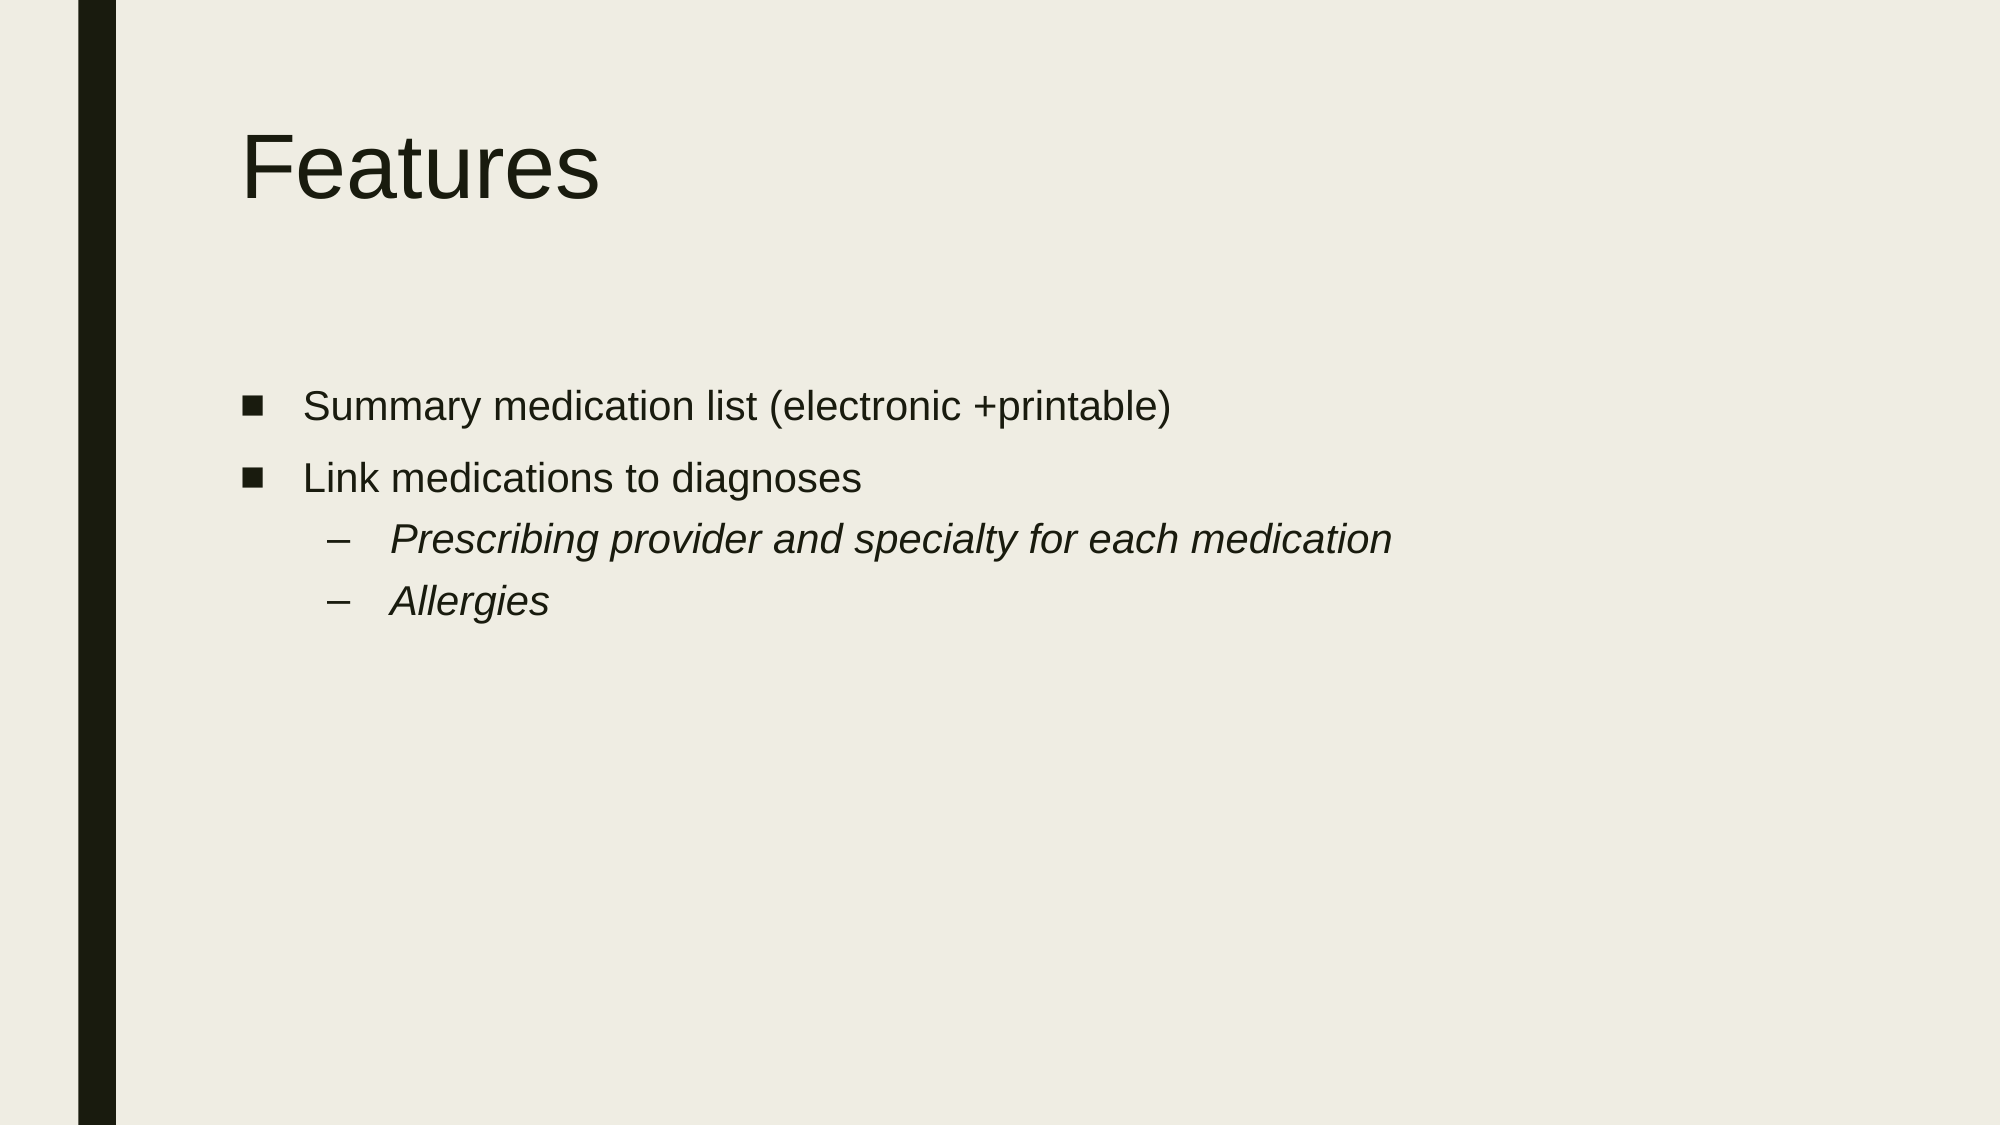

# Features
Summary medication list (electronic +printable)
Link medications to diagnoses
Prescribing provider and specialty for each medication
Allergies